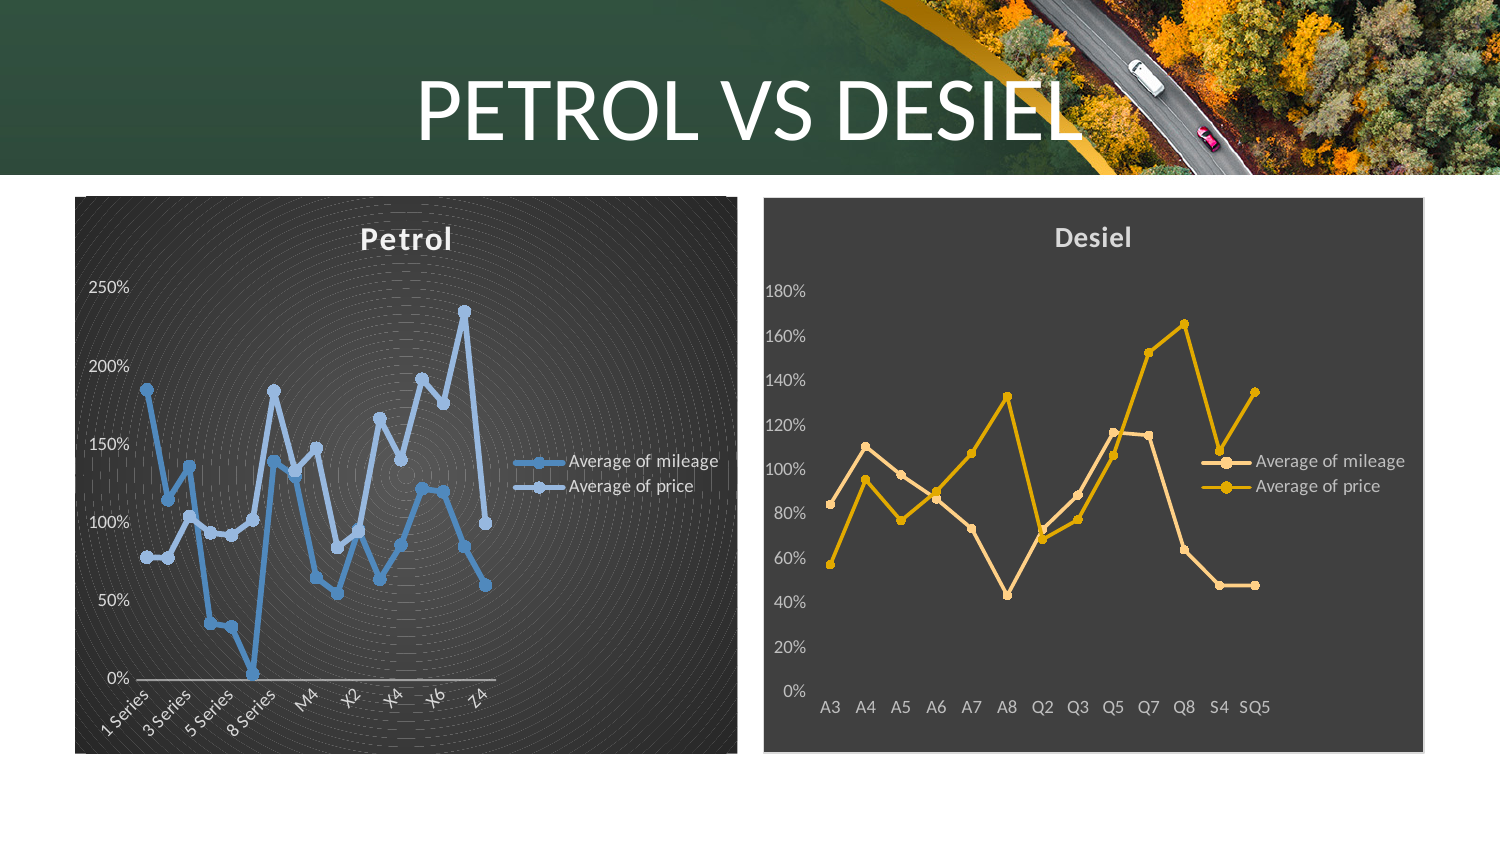

# PETROL VS DESIEL

### Chart: Petrol

| Category | Average of mileage | Average of price |
|---|---|---|
| 1 Series | 1.8565839475555275 | 0.7859050652959558 |
| 2 Series | 1.1528104676664472 | 0.78126432763575 |
| 3 Series | 1.366806381758136 | 1.0462859030271345 |
| 4 Series | 0.3623424882772959 | 0.9411976002048826 |
| 5 Series | 0.34067828145269236 | 0.9265453147183497 |
| 6 Series | 0.03820372217542082 | 1.024653867347469 |
| 8 Series | 1.3992600539122564 | 1.8483495758759545 |
| M2 | 1.304085761981301 | 1.3398172946132436 |
| M4 | 0.6544558088573511 | 1.4831447335586823 |
| X1 | 0.5529550221754946 | 0.8468921367778462 |
| X2 | 0.9628247600638795 | 0.9509619050618606 |
| X3 | 0.6442614308823758 | 1.6728154401557216 |
| X4 | 0.8633602648507888 | 1.409611529931878 |
| X5 | 1.2237129759314482 | 1.9247164004411503 |
| X6 | 1.204099457850317 | 1.7700086832077422 |
| X7 | 0.8527616557013576 | 2.3560305402692396 |
| Z4 | 0.606687920369583 | 1.0019878581286452 |

### Chart: Desiel

| Category | Average of mileage | Average of price |
|---|---|---|
| A3 | 0.8485370665293137 | 0.5768150236398226 |
| A4 | 1.1095089948460872 | 0.9595579434658084 |
| A5 | 0.9811990717393702 | 0.7753573894322626 |
| A6 | 0.8731512081222816 | 0.9075911221698422 |
| A7 | 0.7393523714603845 | 1.078870939590487 |
| A8 | 0.43903079300069076 | 1.334435300219456 |
| Q2 | 0.7373452096995845 | 0.691159108871424 |
| Q3 | 0.8909569009550227 | 0.7800270348796917 |
| Q5 | 1.1732375000506834 | 1.0699471171702517 |
| Q7 | 1.1590836896937098 | 1.530985230598846 |
| Q8 | 0.6443204305213664 | 1.6601764084509953 |
| S4 | 0.4838693530499898 | 1.0888022903484906 |
| SQ5 | 0.4838693530499898 | 1.3541660635007557 |